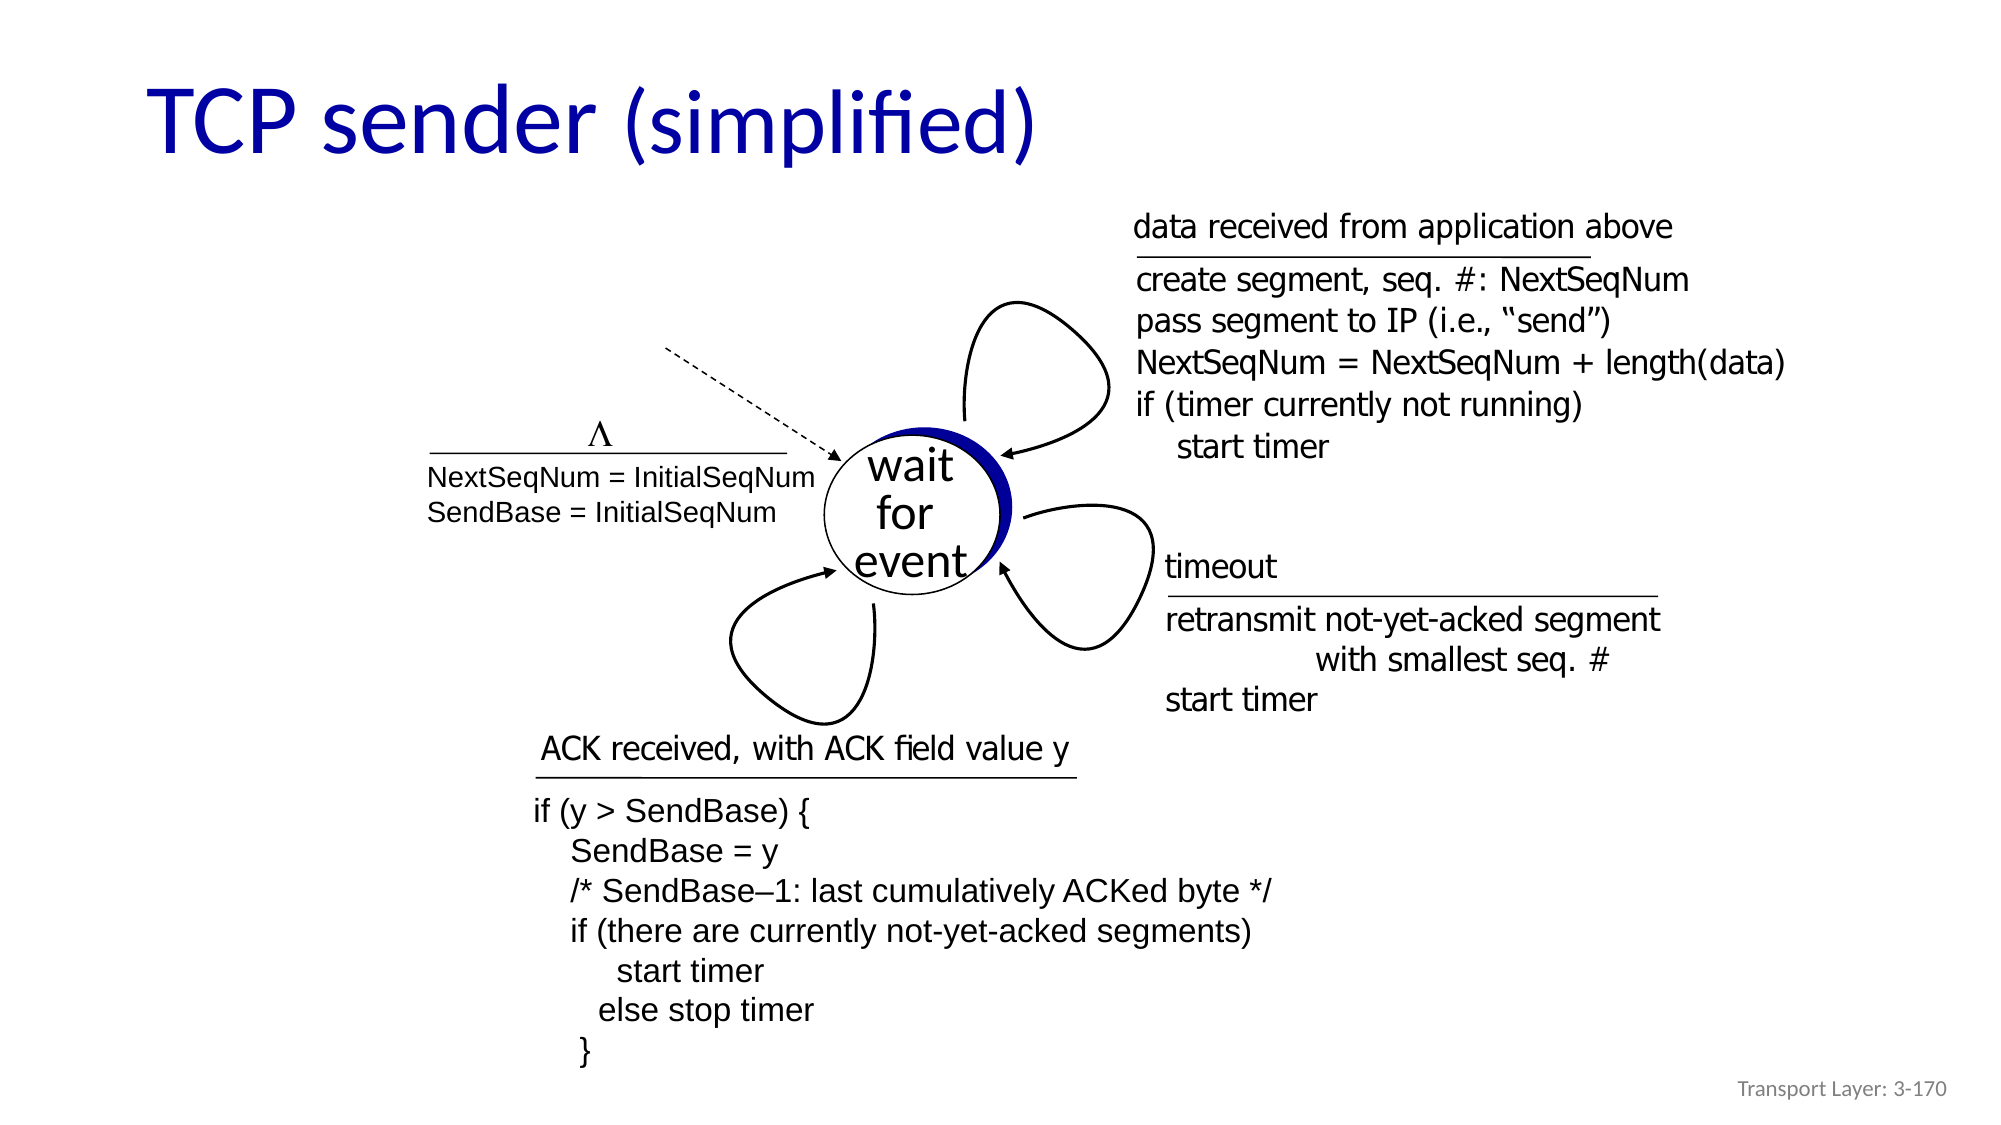

# TCP sender (simplified)
data received from application above
create segment, seq. #: NextSeqNum
pass segment to IP (i.e., “send”)
NextSeqNum = NextSeqNum + length(data)
if (timer currently not running)
    start timer

Λ

wait
for
event
NextSeqNum = InitialSeqNum
SendBase = InitialSeqNum

timeout
retransmit not-yet-acked segment         	with smallest seq. #
start timer

ACK received, with ACK field value y

if (y > SendBase) {
    SendBase = y
    /* SendBase–1: last cumulatively ACKed byte */
    if (there are currently not-yet-acked segments)
         start timer
       else stop timer
     }
Transport Layer: 3-170